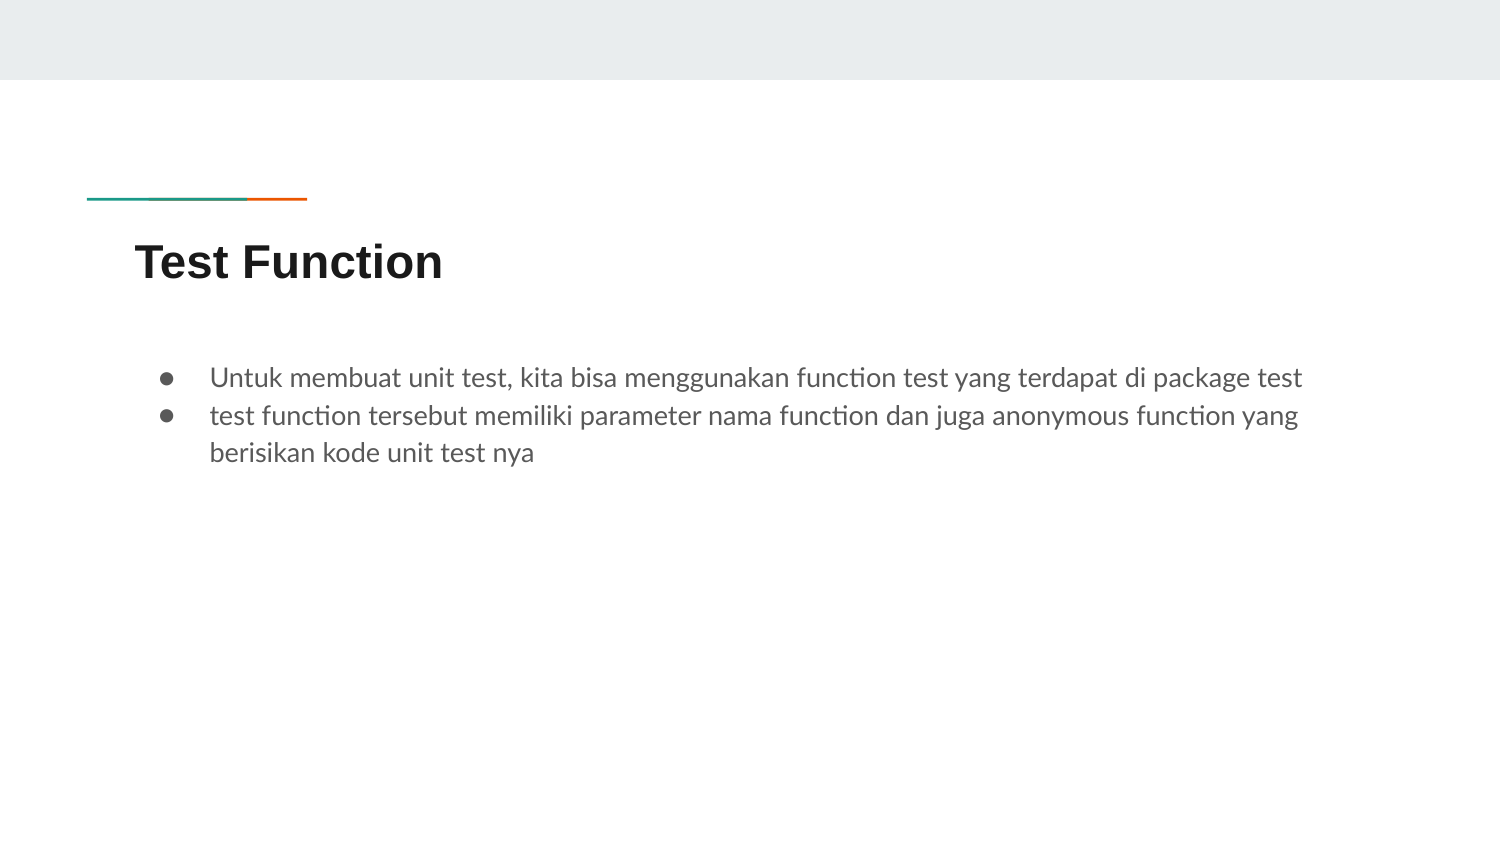

# Test Function
Untuk membuat unit test, kita bisa menggunakan function test yang terdapat di package test
test function tersebut memiliki parameter nama function dan juga anonymous function yang berisikan kode unit test nya